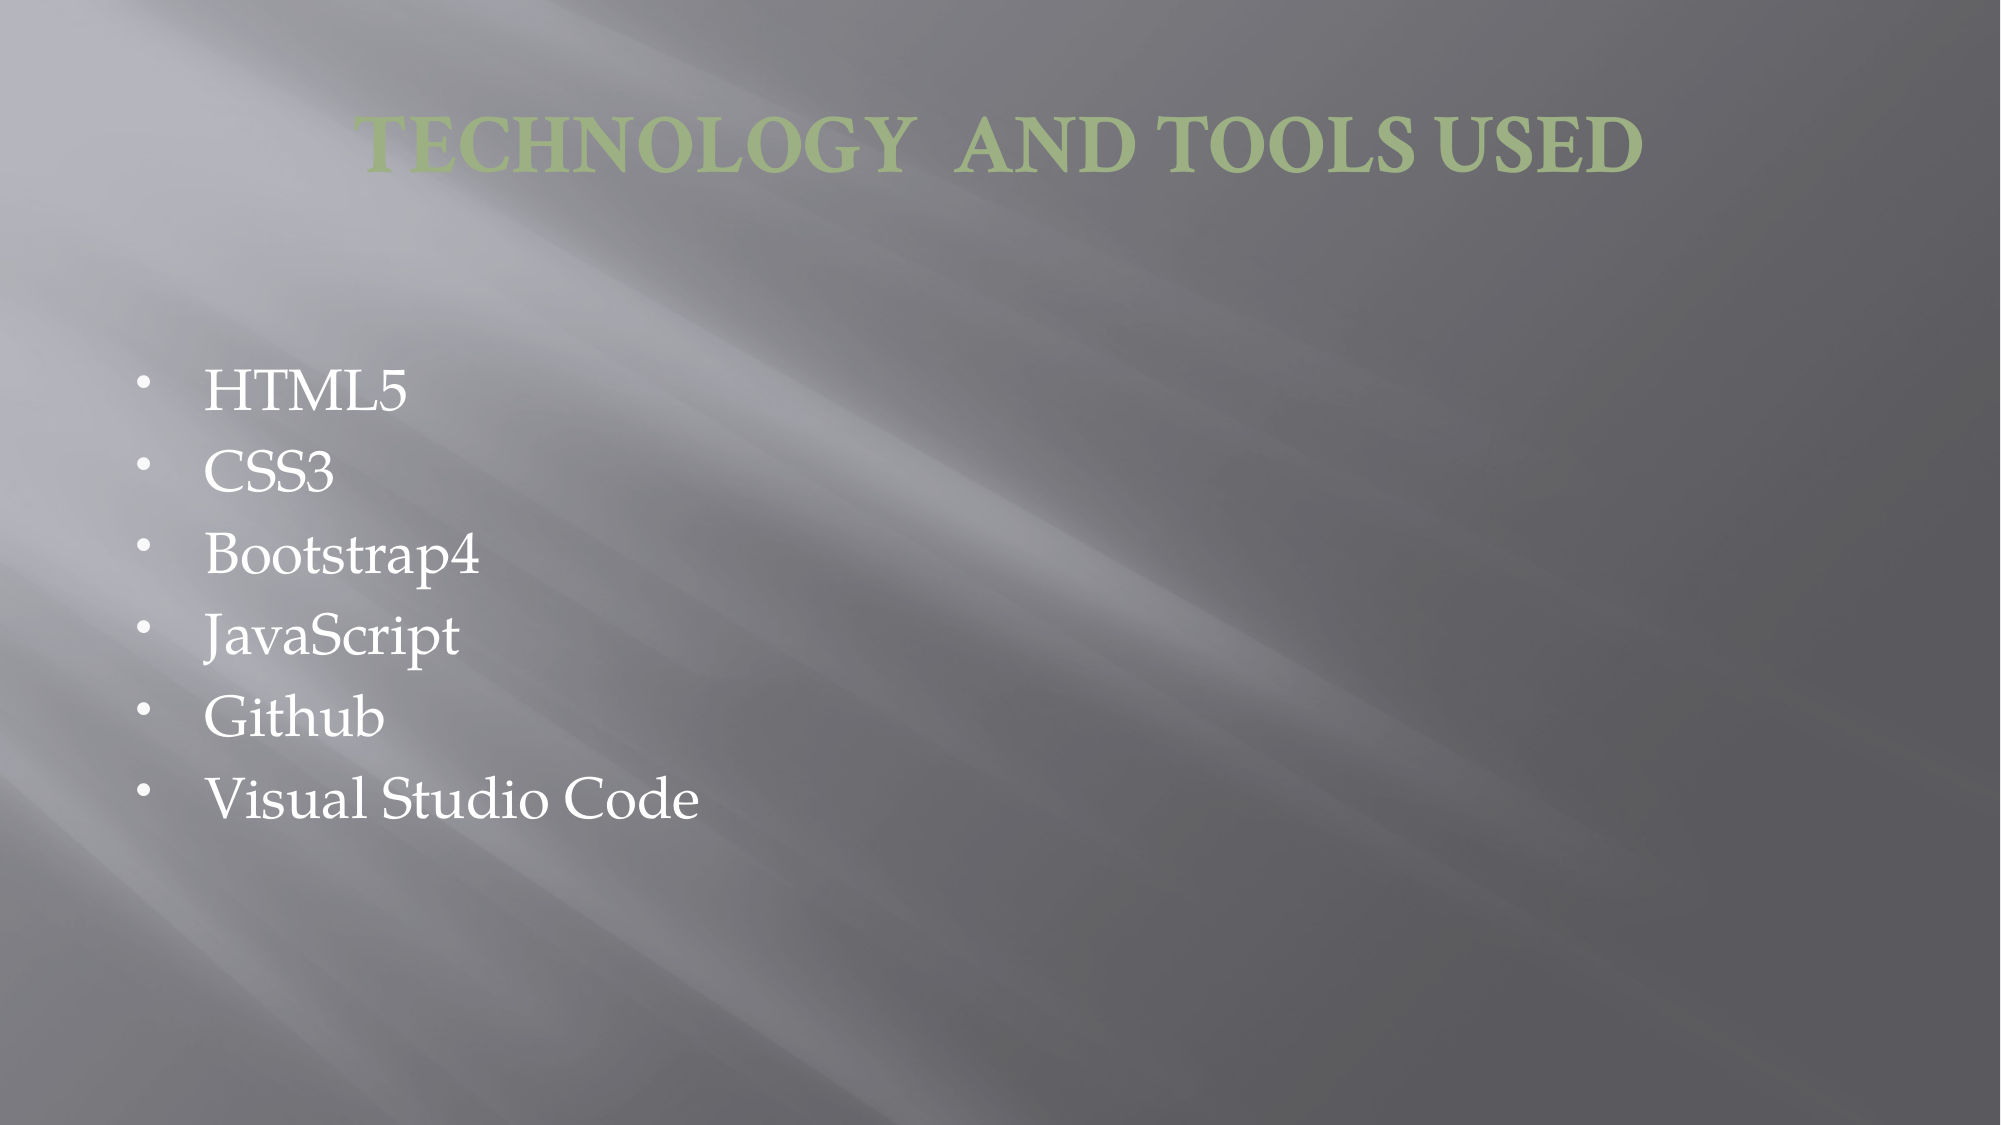

# TECHNOLOGY  AND TOOLS USED

HTML5
CSS3
Bootstrap4
JavaScript
Github
Visual Studio Code